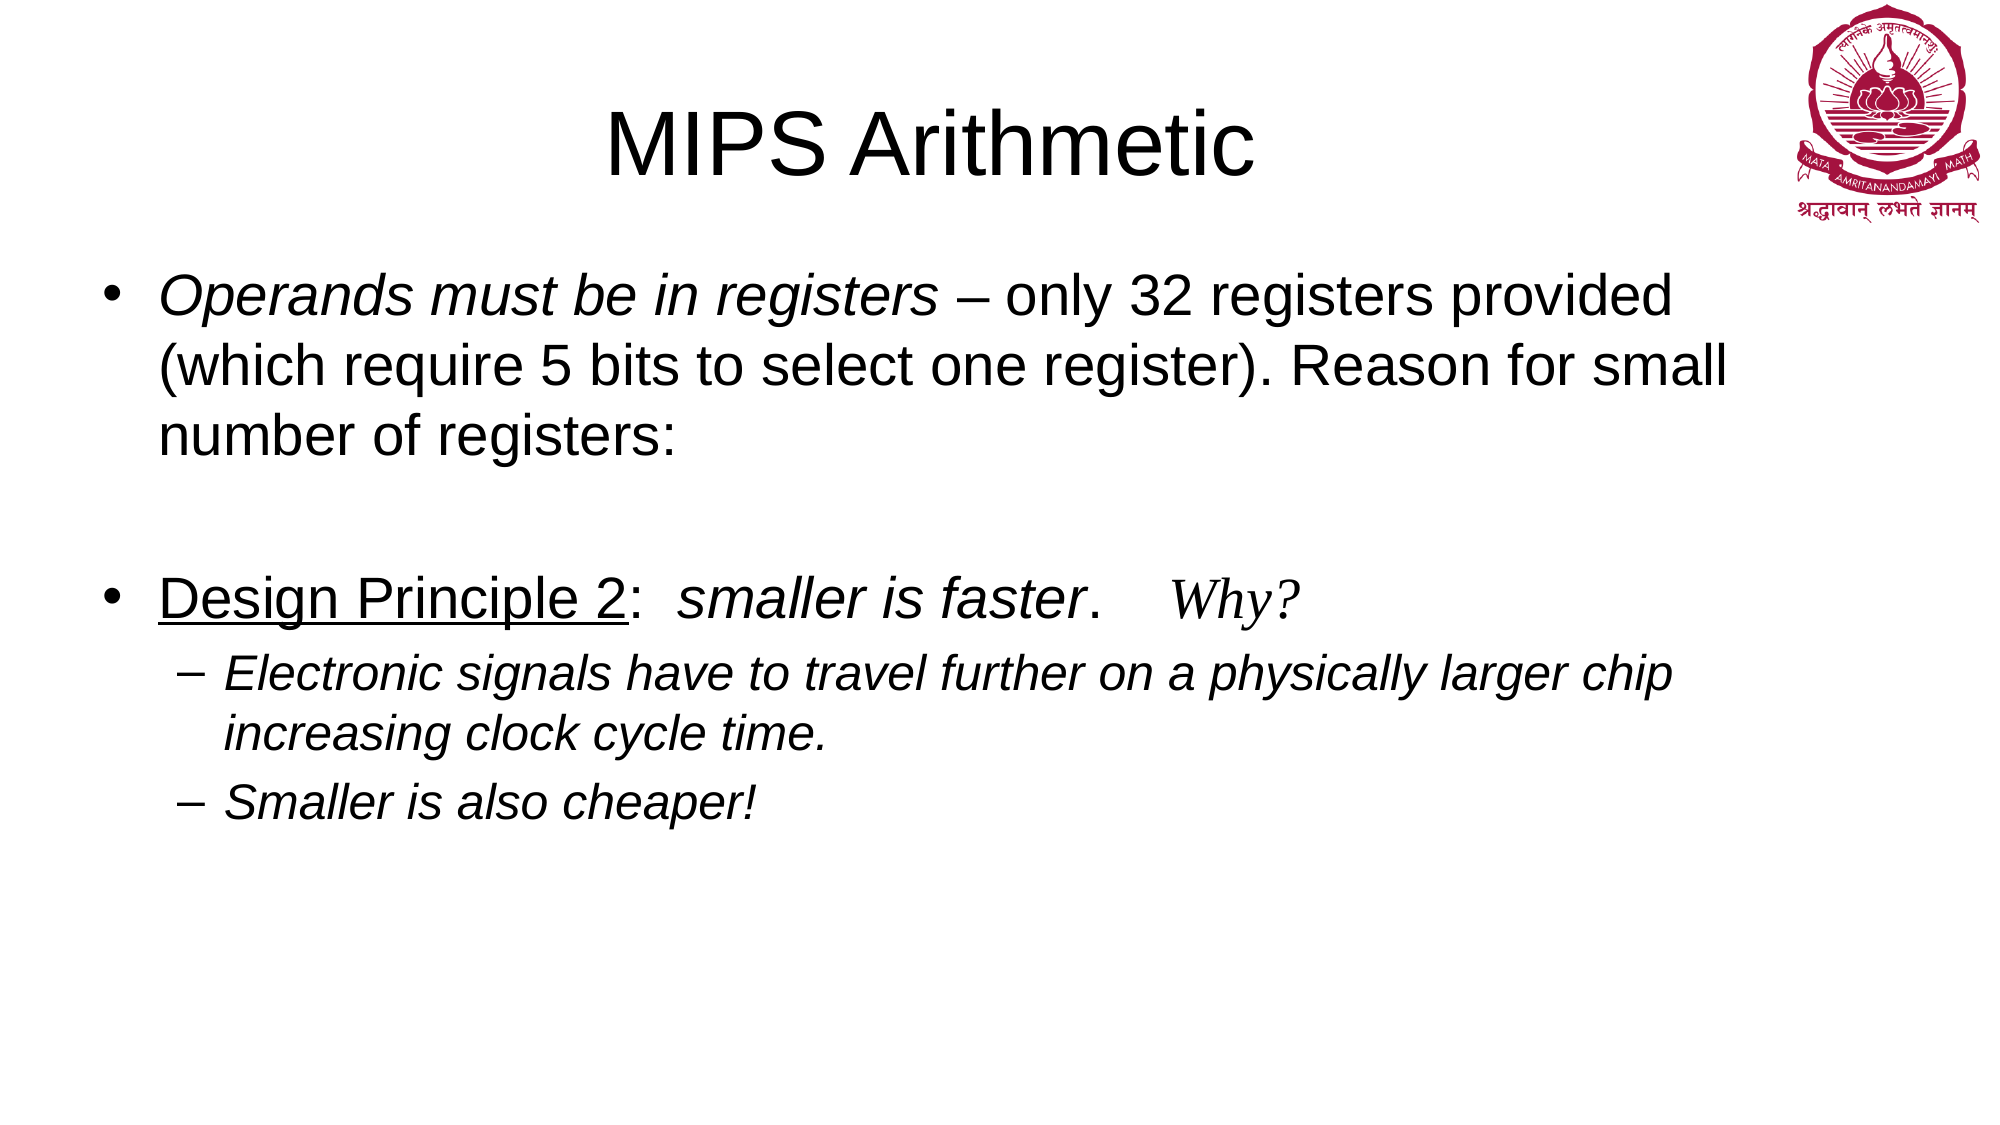

# MIPS Arithmetic
Operands must be in registers – only 32 registers provided (which require 5 bits to select one register). Reason for small number of registers:

Design Principle 2:  smaller is faster.    Why?
Electronic signals have to travel further on a physically larger chip increasing clock cycle time.
Smaller is also cheaper!